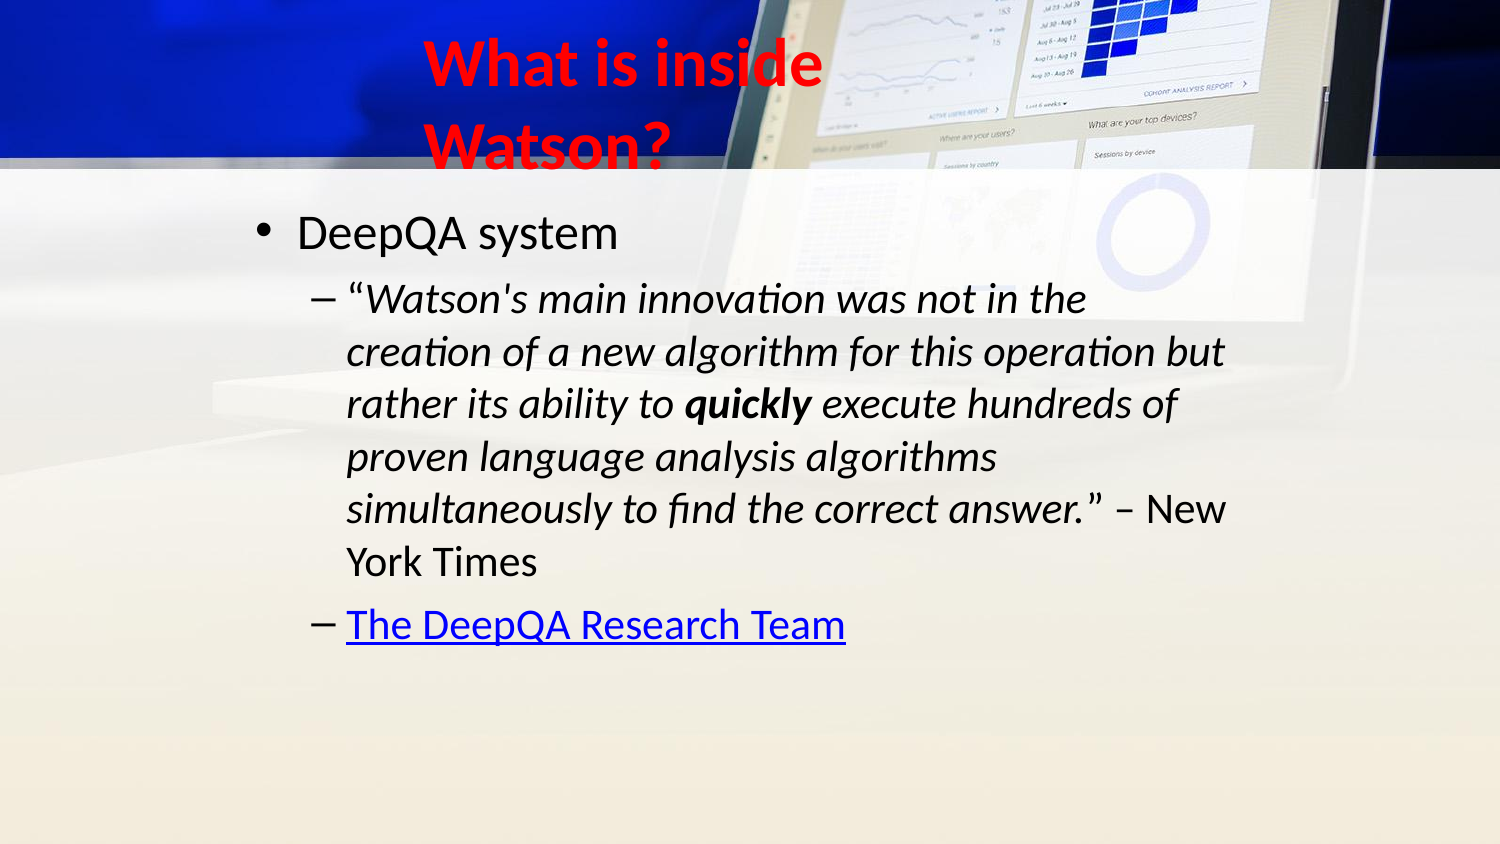

# What is inside Watson?
DeepQA system
“Watson's main innovation was not in the creation of a new algorithm for this operation but rather its ability to quickly execute hundreds of proven language analysis algorithms simultaneously to find the correct answer.” – New York Times
The DeepQA Research Team
CS@UVa
CS6501: Text Mining
82